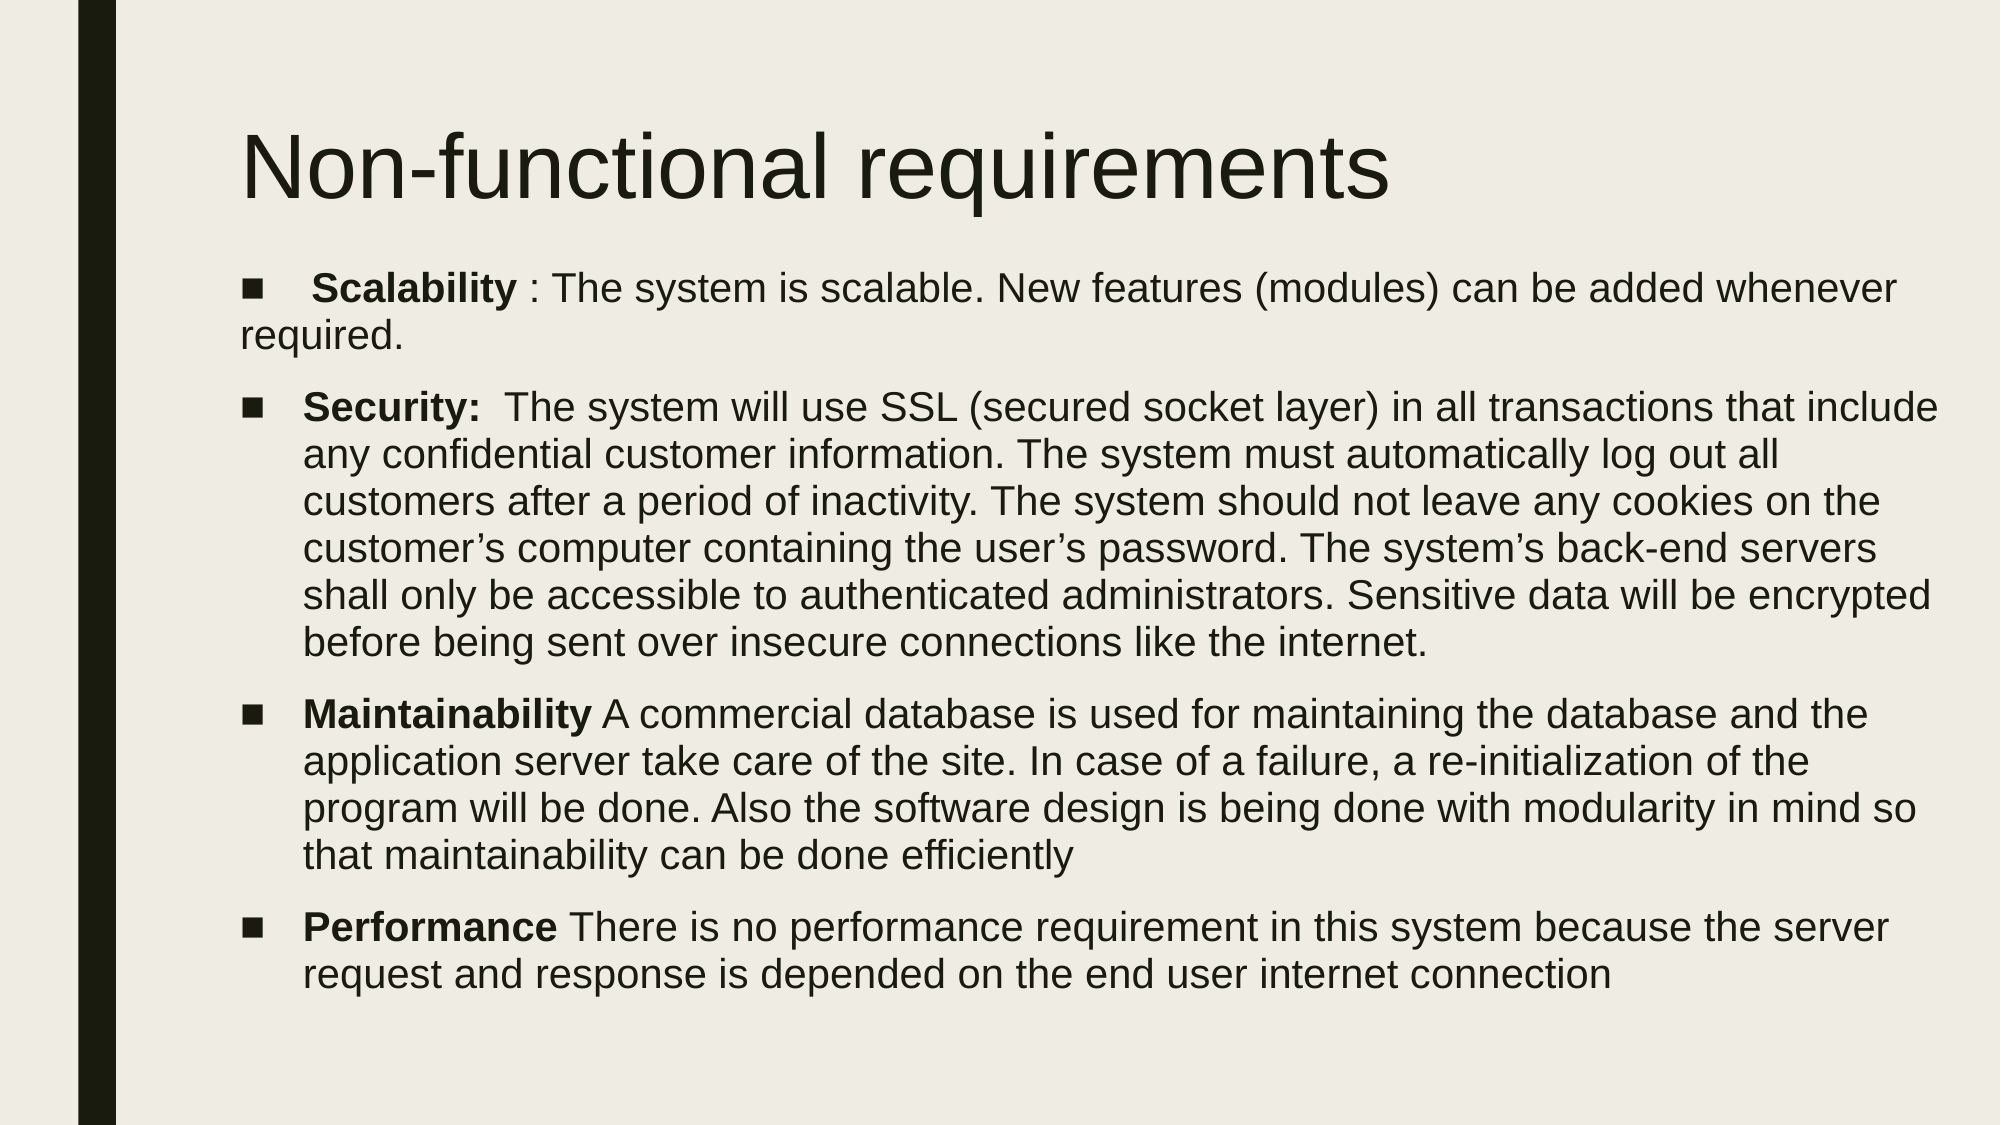

# Non-functional requirements
    Scalability : The system is scalable. New features (modules) can be added whenever required.
Security:  The system will use SSL (secured socket layer) in all transactions that include any confidential customer information. The system must automatically log out all customers after a period of inactivity. The system should not leave any cookies on the customer’s computer containing the user’s password. The system’s back-end servers shall only be accessible to authenticated administrators. Sensitive data will be encrypted before being sent over insecure connections like the internet.
Maintainability A commercial database is used for maintaining the database and the application server take care of the site. In case of a failure, a re-initialization of the program will be done. Also the software design is being done with modularity in mind so that maintainability can be done efficiently
Performance There is no performance requirement in this system because the server    request and response is depended on the end user internet connection